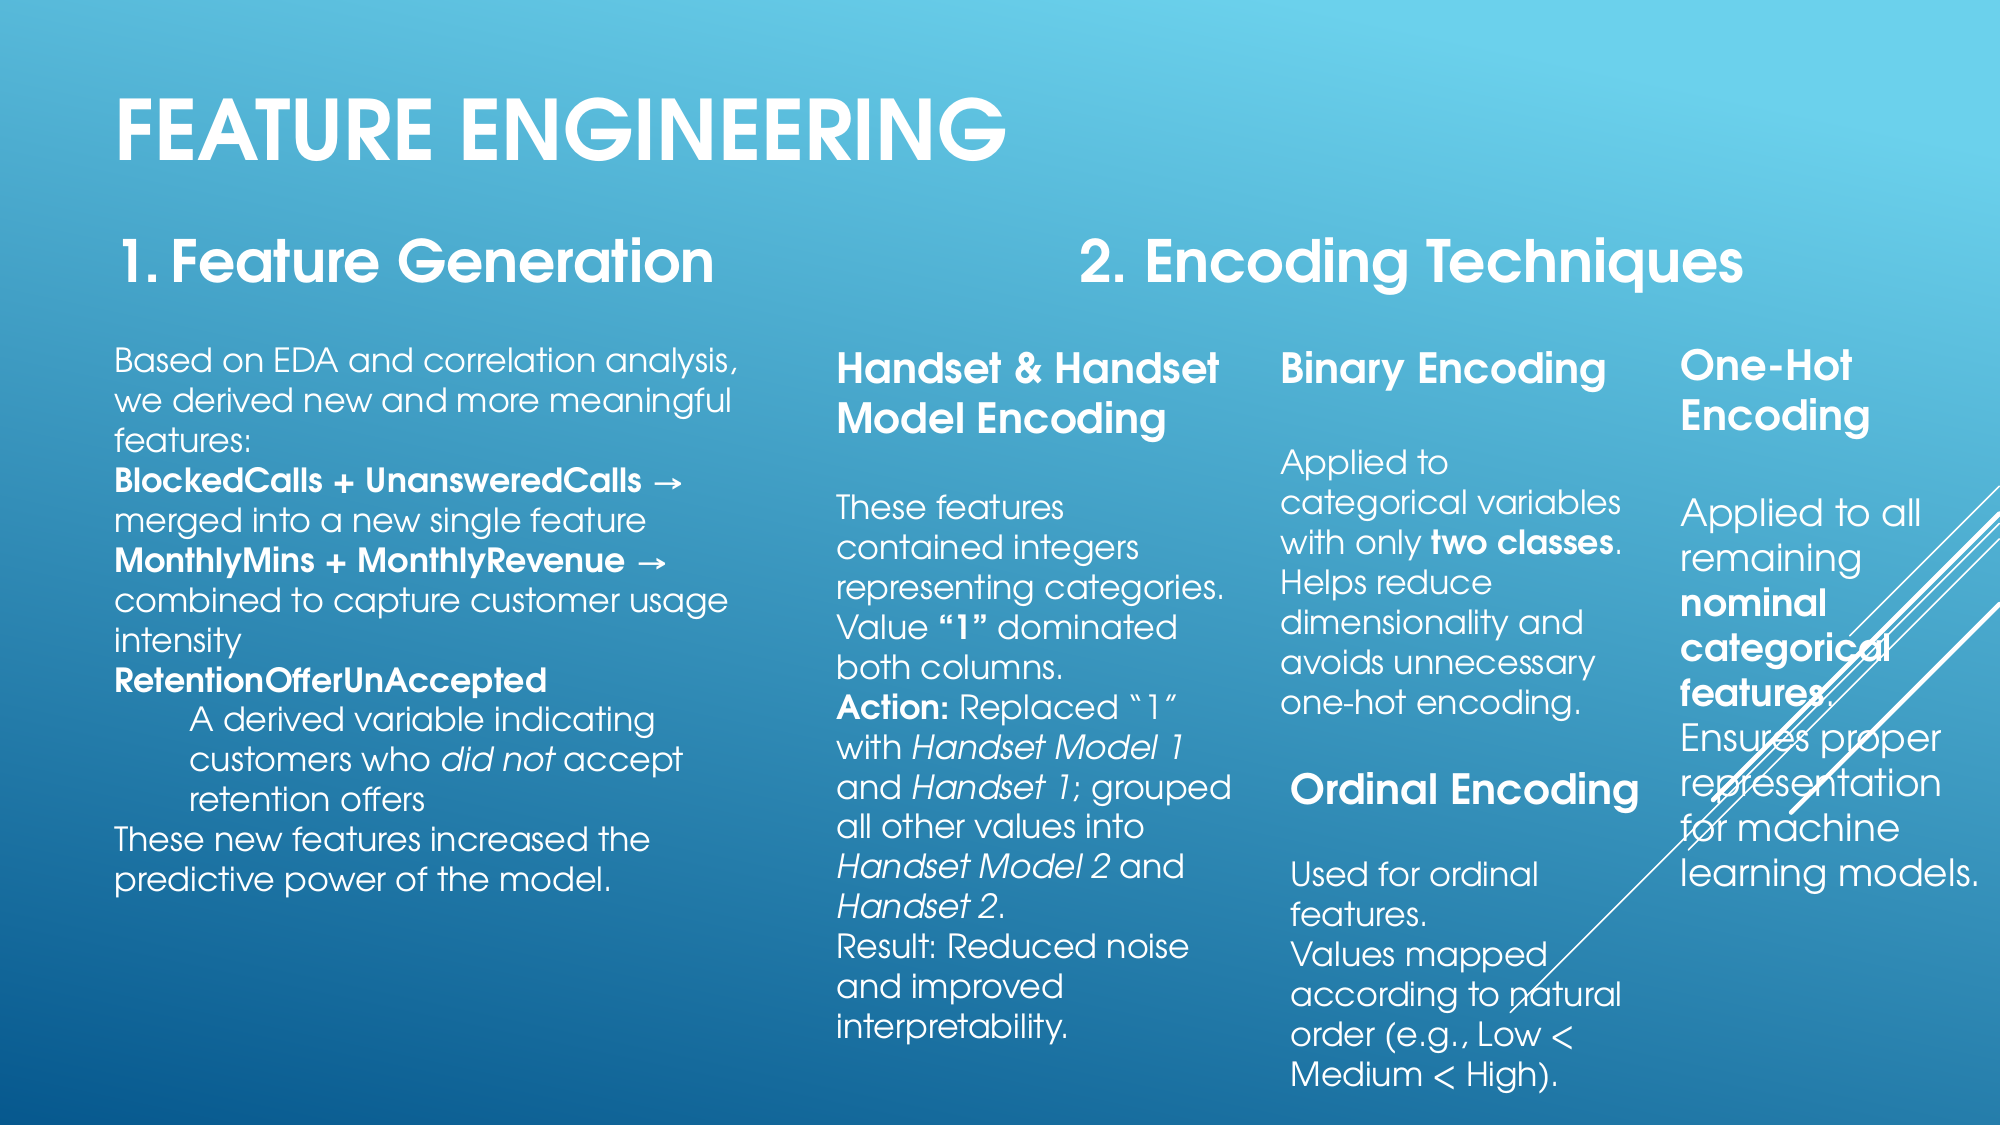

FEATURE ENGINEERING
Feature Generation

Based on EDA and correlation analysis, we derived new and more meaningful features:
BlockedCalls + UnansweredCalls → merged into a new single feature
MonthlyMins + MonthlyRevenue → combined to capture customer usage intensity
RetentionOfferUnAccepted
A derived variable indicating customers who did not accept retention offers
These new features increased the predictive power of the model.

2. Encoding Techniques
One-Hot Encoding

Applied to all remaining nominal categorical features.
Ensures proper representation for machine learning models.

Handset & Handset Model Encoding

These features contained integers representing categories.
Value “1” dominated both columns.
Action: Replaced “1” with Handset Model 1 and Handset 1; grouped all other values into Handset Model 2 and Handset 2.
Result: Reduced noise and improved interpretability.

Binary Encoding

Applied to categorical variables with only two classes.
Helps reduce dimensionality and avoids unnecessary one-hot encoding.

Ordinal Encoding

Used for ordinal features.
Values mapped according to natural order (e.g., Low < Medium < High).